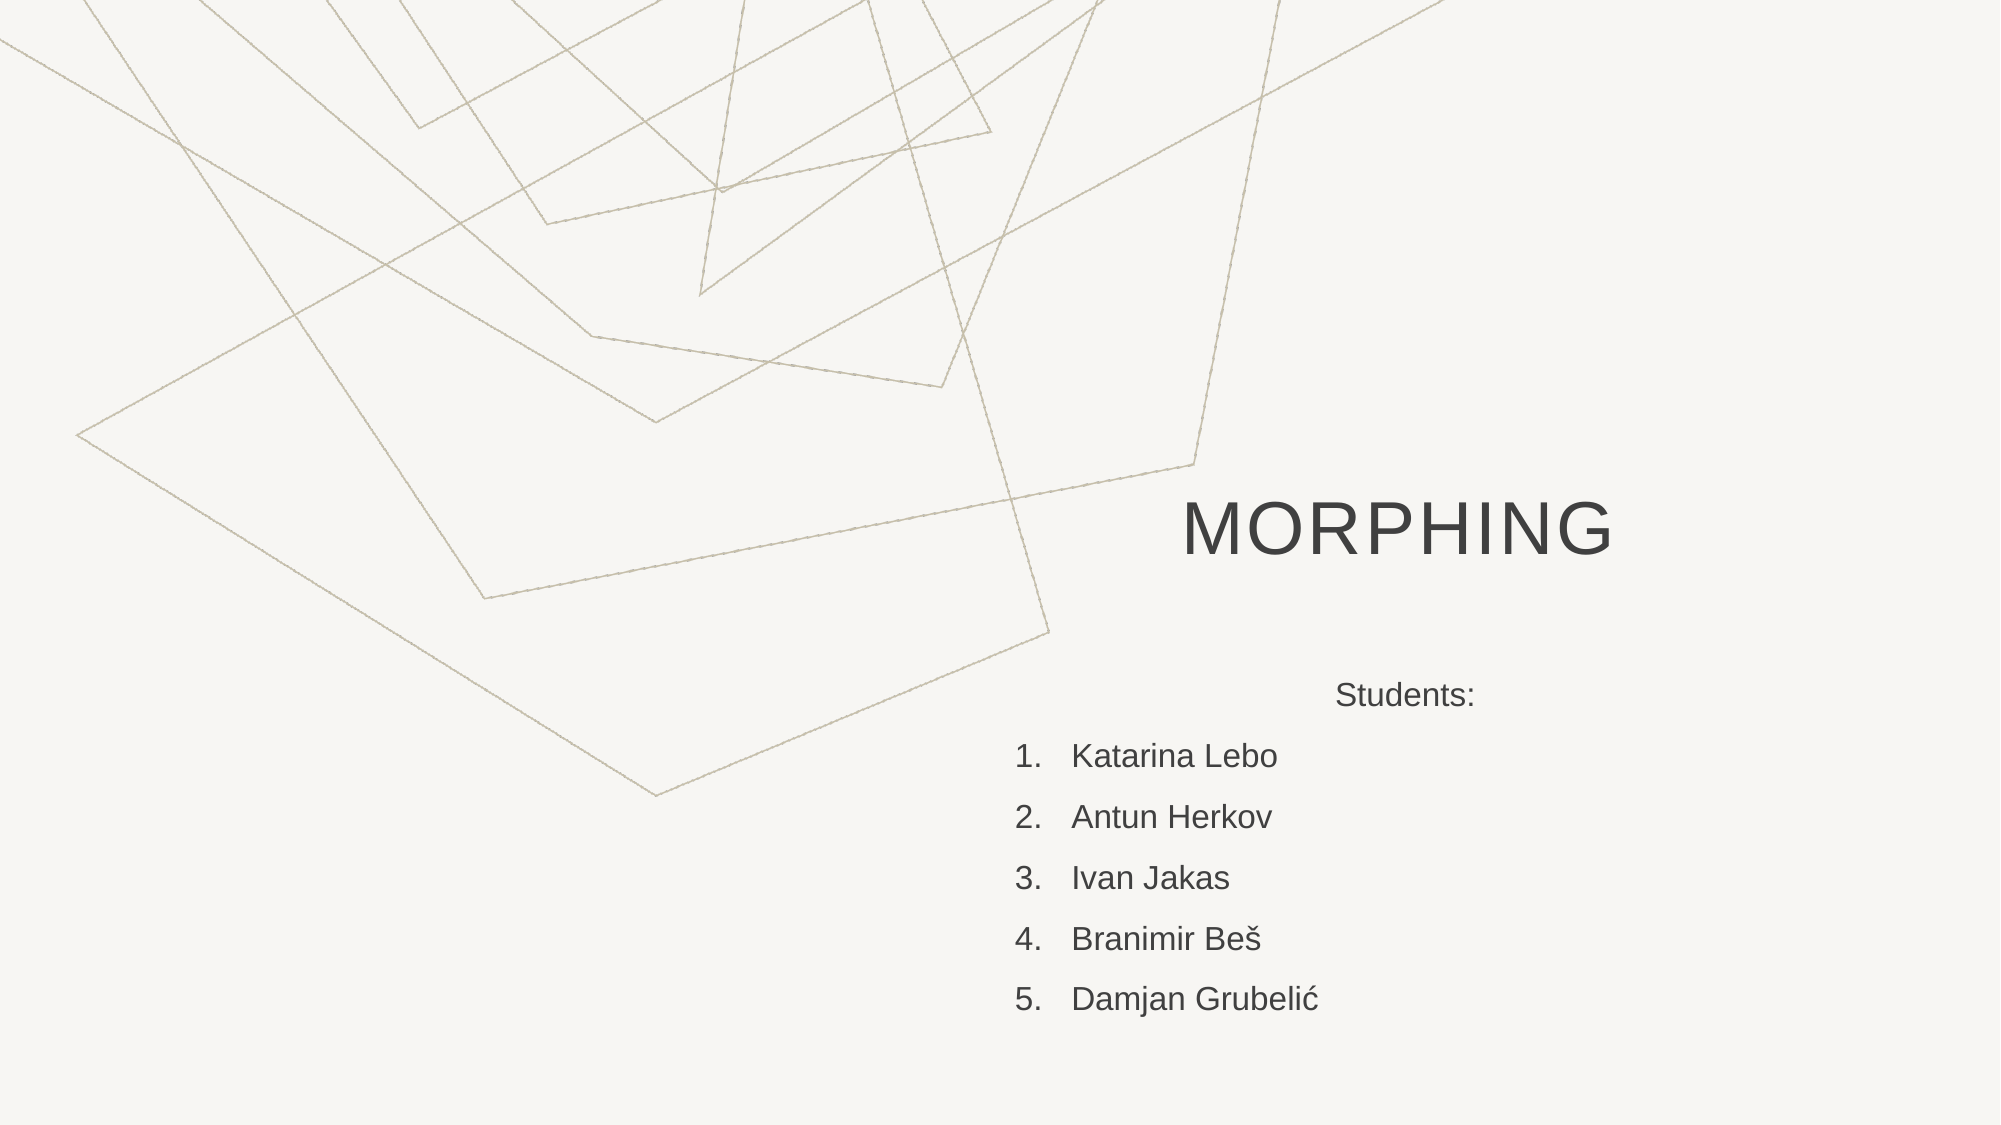

# Morphing
Students:
Katarina Lebo
Antun Herkov
Ivan Jakas
Branimir Beš
Damjan Grubelić